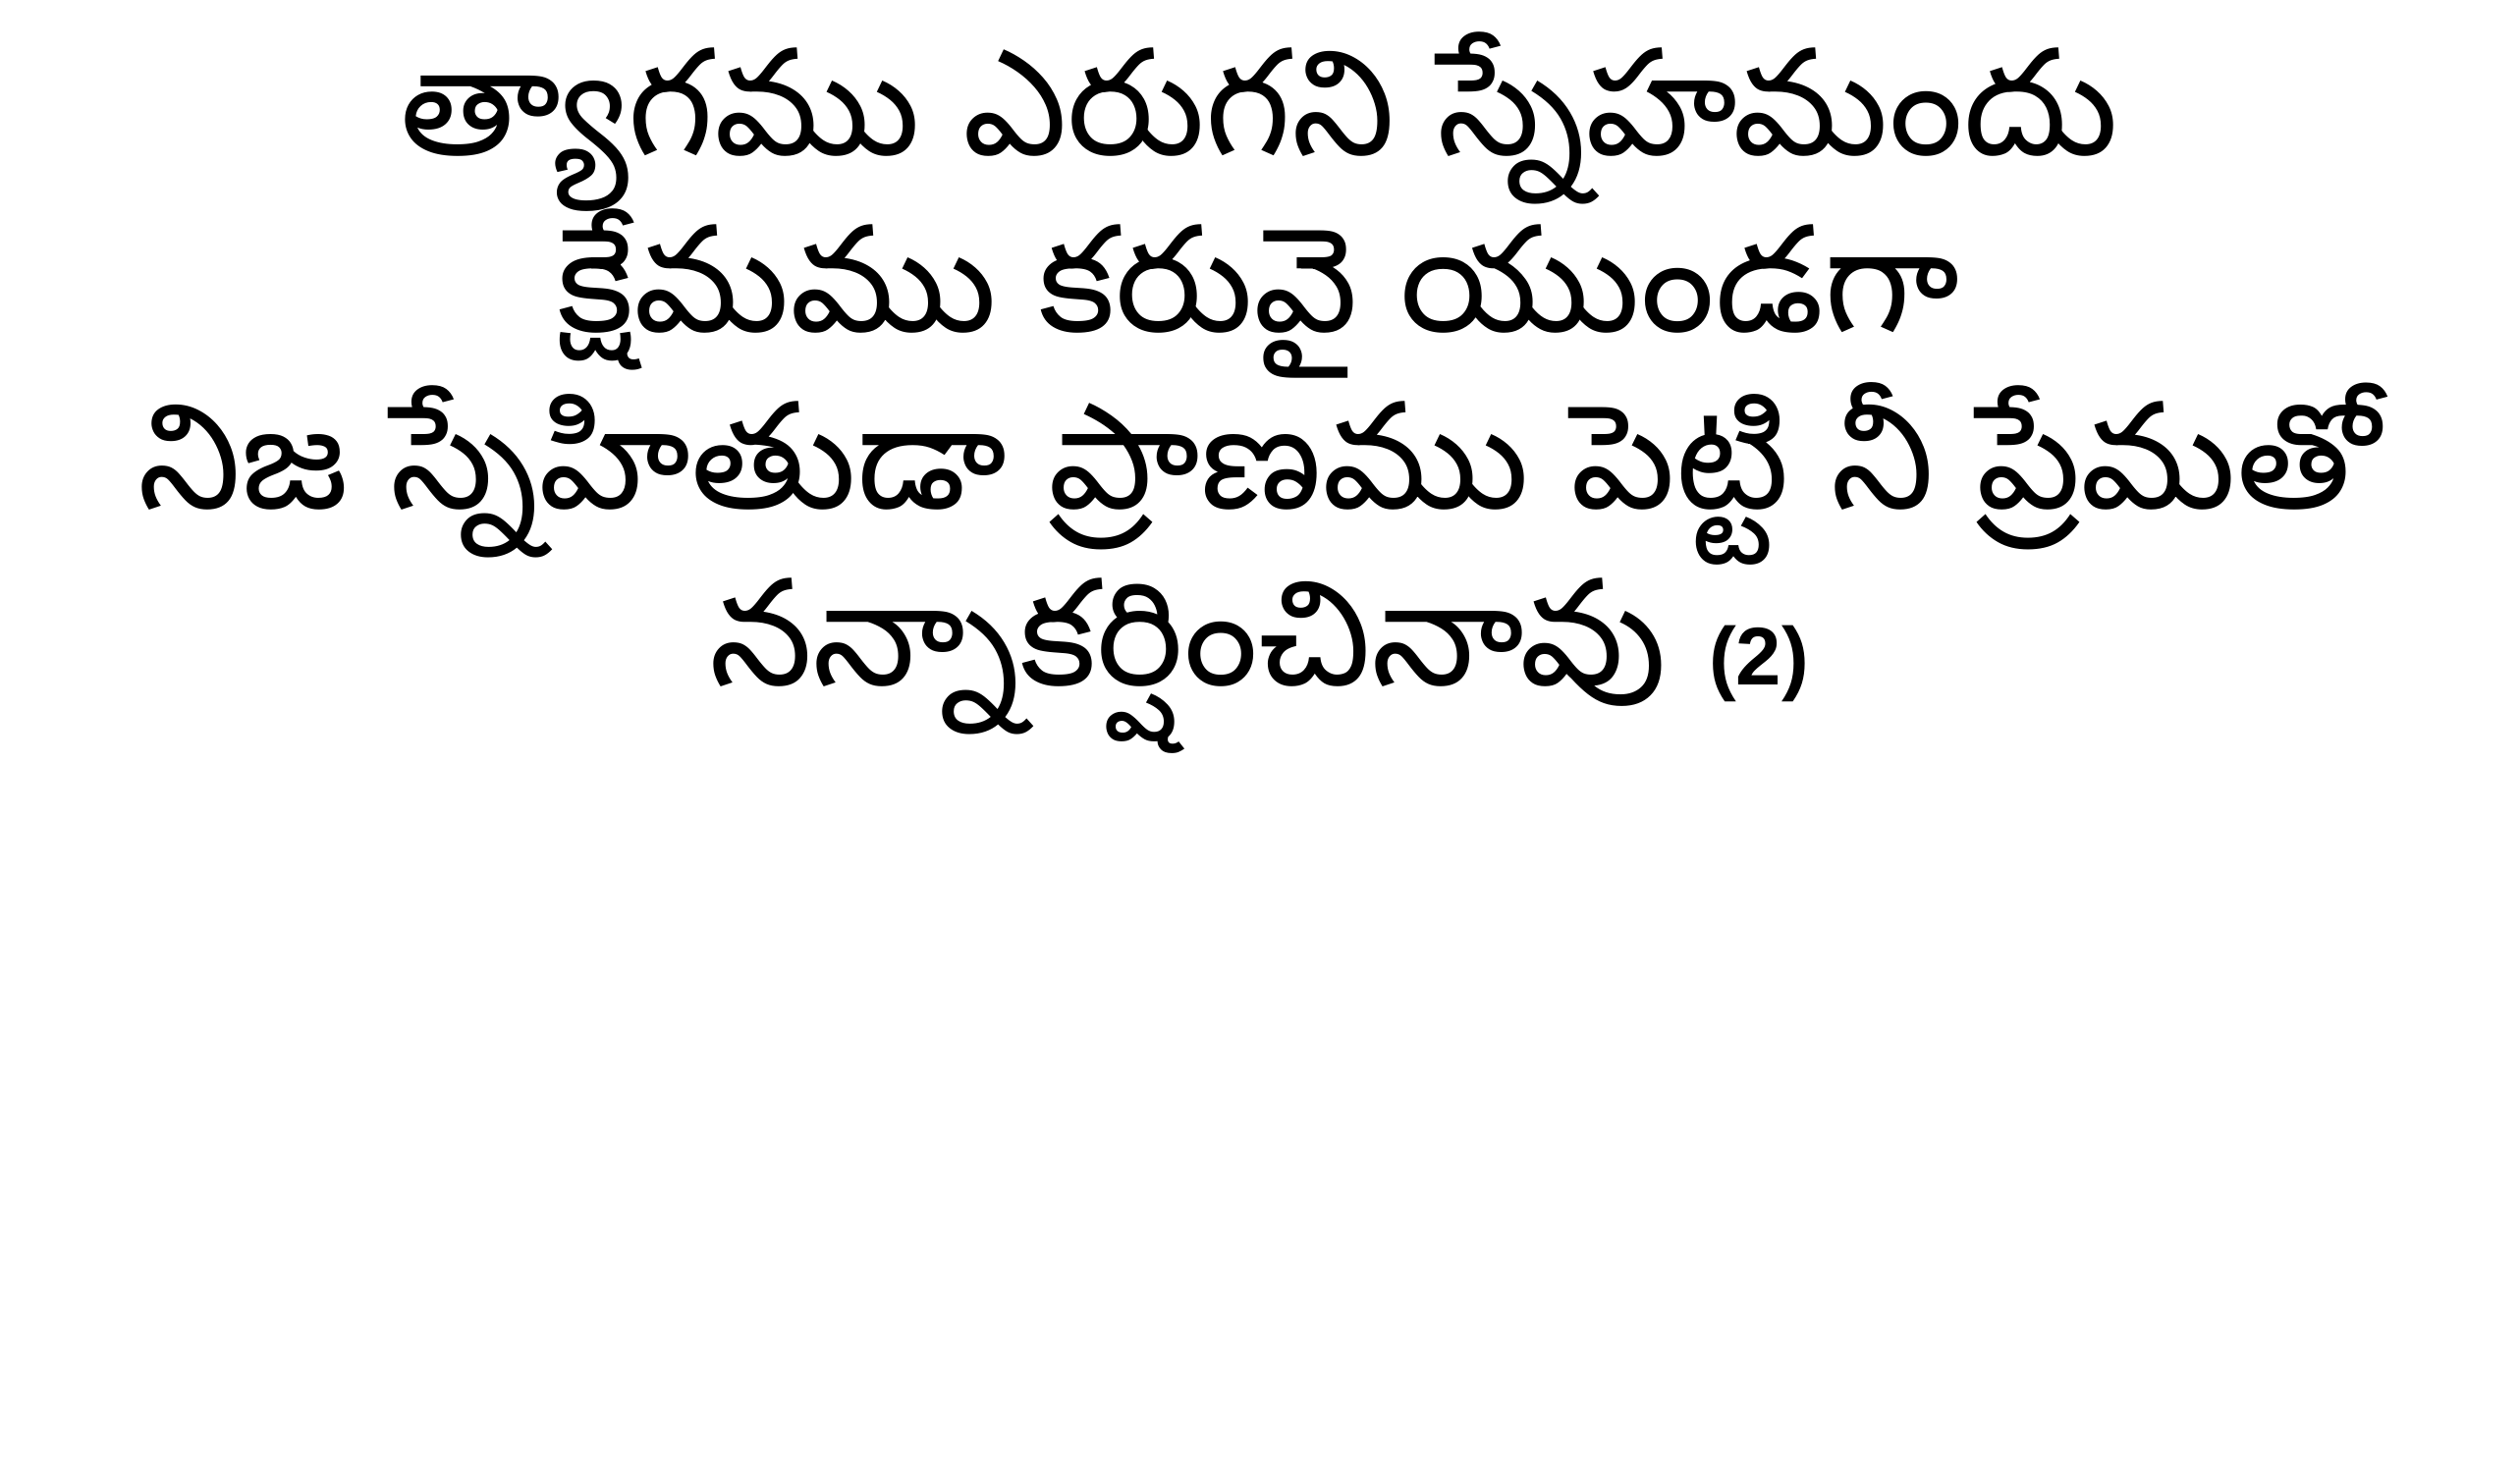

త్యాగము ఎరుగని స్నేహమందు
క్షేమము కరువై యుండగా
నిజ స్నేహితుడా ప్రాణము పెట్టి నీ ప్రేమతో నన్నాకర్షించినావు (2)